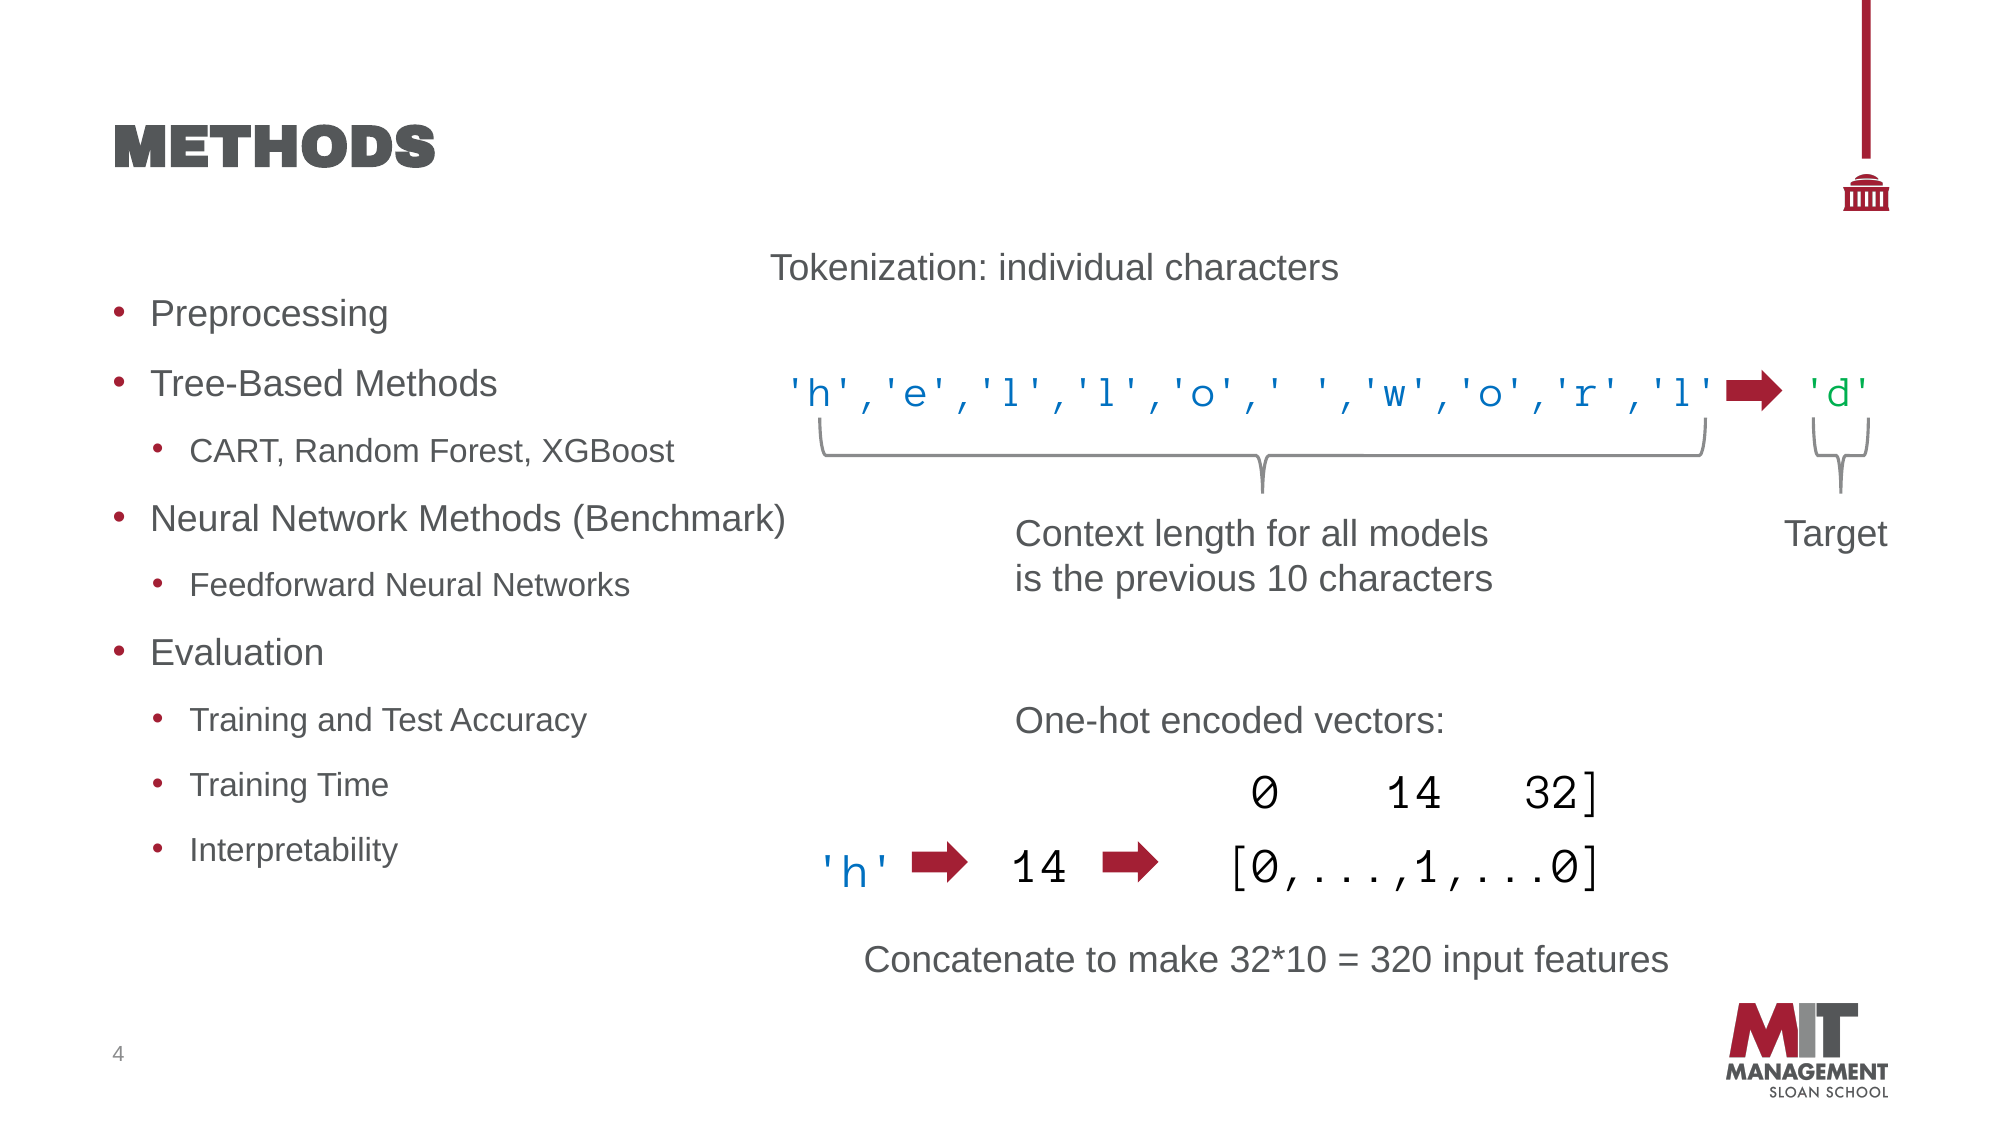

# methods
Tokenization: individual characters
Preprocessing
Tree-Based Methods
CART, Random Forest, XGBoost
Neural Network Methods (Benchmark)
Feedforward Neural Networks
Evaluation
Training and Test Accuracy
Training Time
Interpretability
'h','e','l','l','o',' ','w','o','r','l'
'd'

Context length for all models is the previous 10 characters
Target
One-hot encoded vectors:
 0    14   32]
14
[0,...,1,...0]
'h'

Concatenate to make 32*10 = 320 input features
4